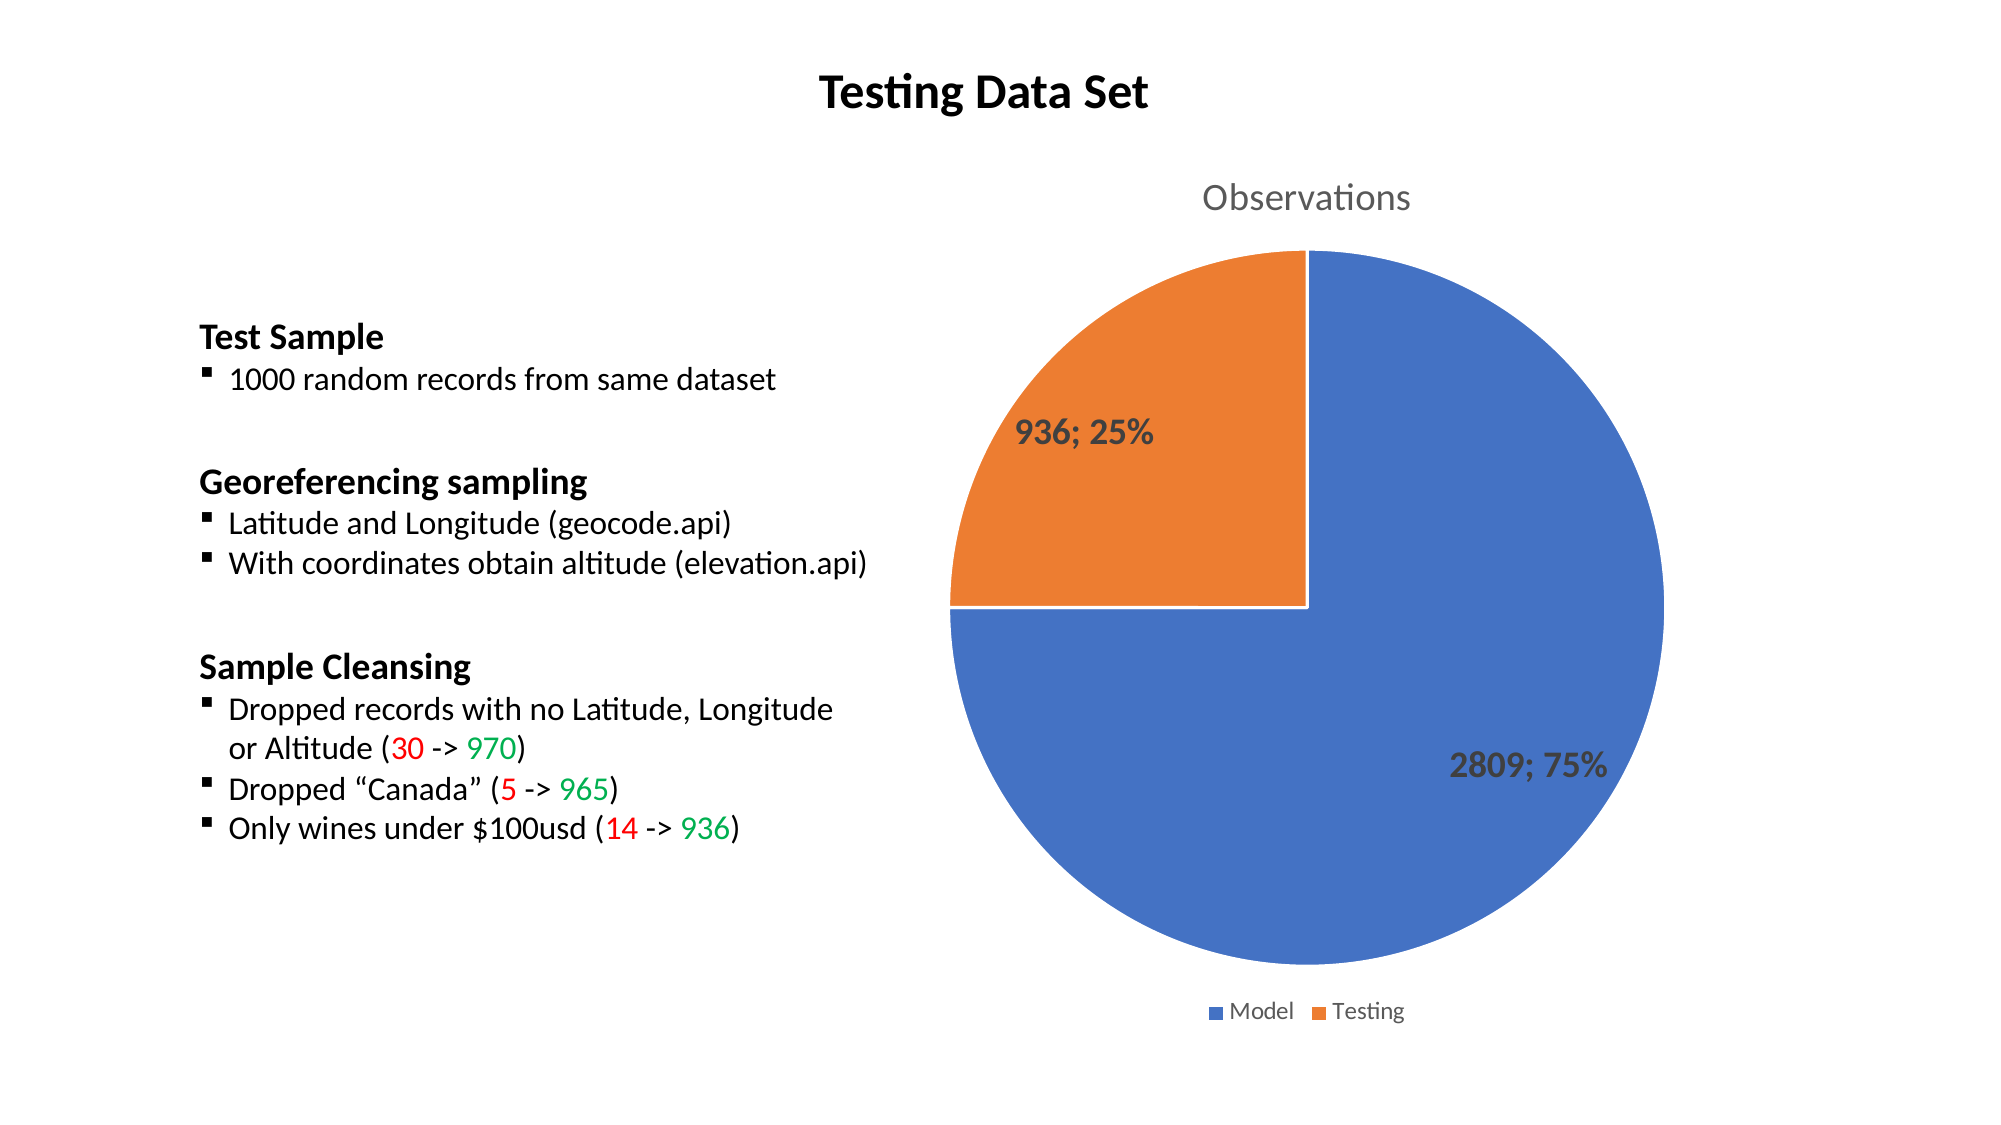

Testing Data Set

### Chart:

| Category | Observations |
|---|---|
| Model | 2809.0 |
| Testing | 936.0 |
Test Sample
1000 random records from same dataset
Georeferencing sampling
Latitude and Longitude (geocode.api)
With coordinates obtain altitude (elevation.api)
Sample Cleansing
Dropped records with no Latitude, Longitude or Altitude (30 -> 970)
Dropped “Canada” (5 -> 965)
Only wines under $100usd (14 -> 936)